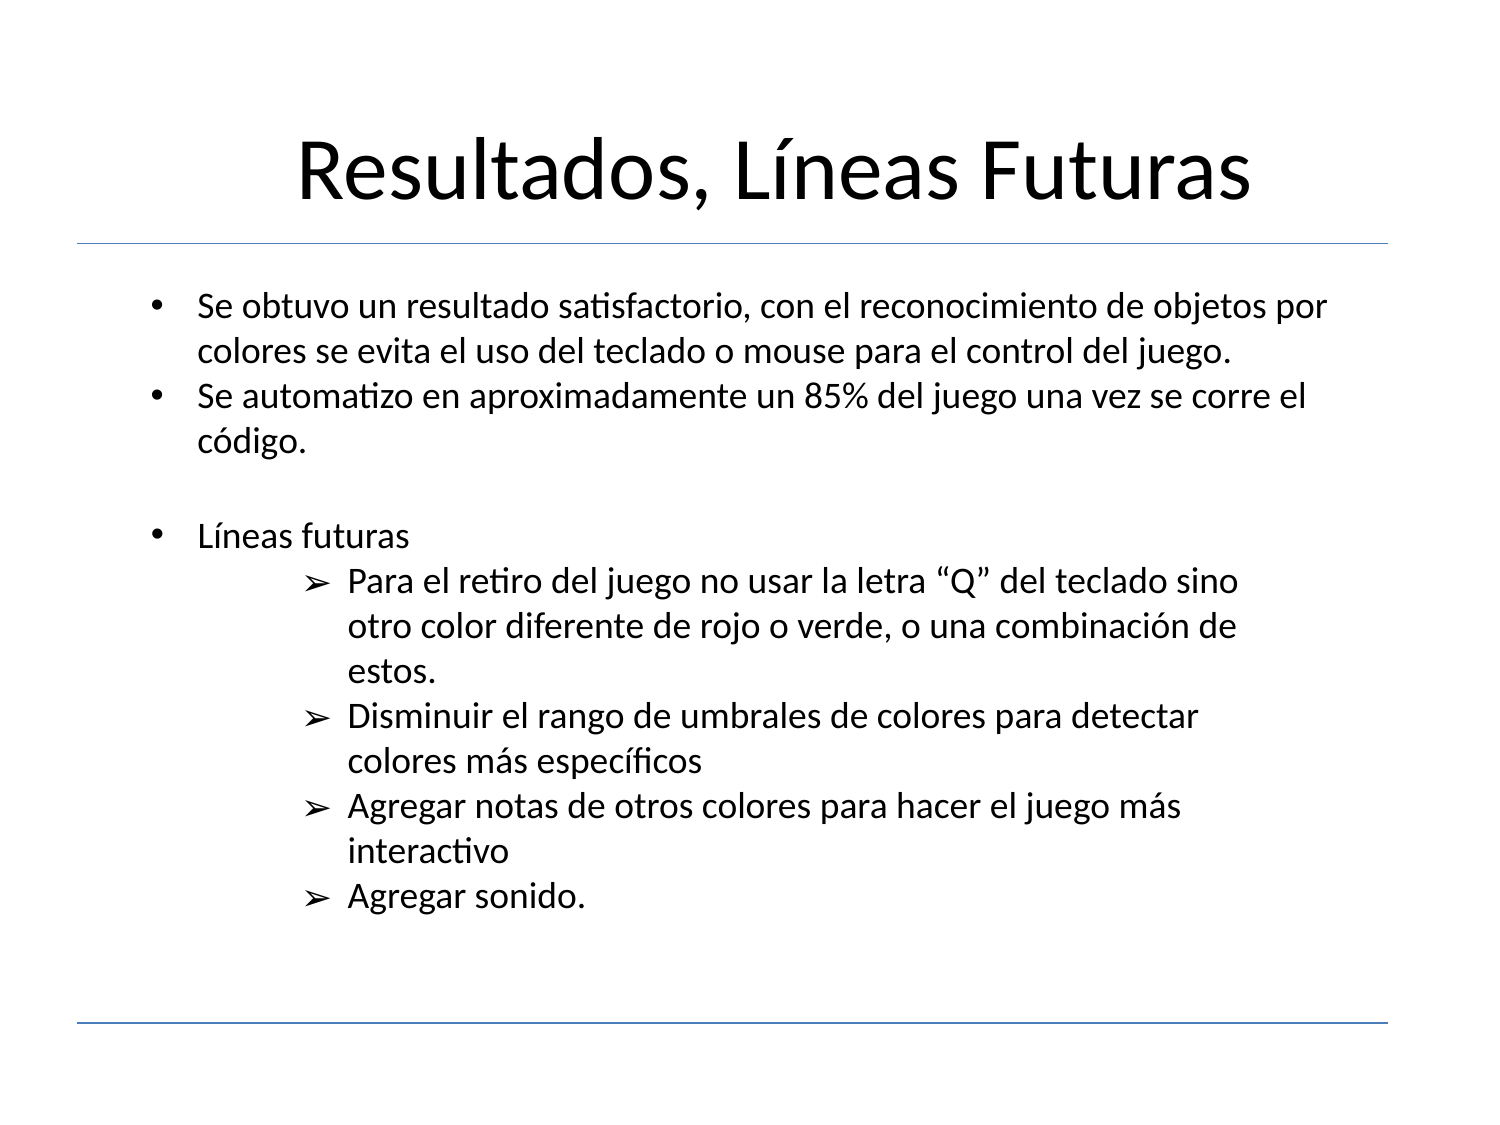

Resultados, Líneas Futuras
Se obtuvo un resultado satisfactorio, con el reconocimiento de objetos por colores se evita el uso del teclado o mouse para el control del juego.
Se automatizo en aproximadamente un 85% del juego una vez se corre el código.

Líneas futuras
Para el retiro del juego no usar la letra “Q” del teclado sino otro color diferente de rojo o verde, o una combinación de estos.
Disminuir el rango de umbrales de colores para detectar colores más específicos
Agregar notas de otros colores para hacer el juego más interactivo
Agregar sonido.